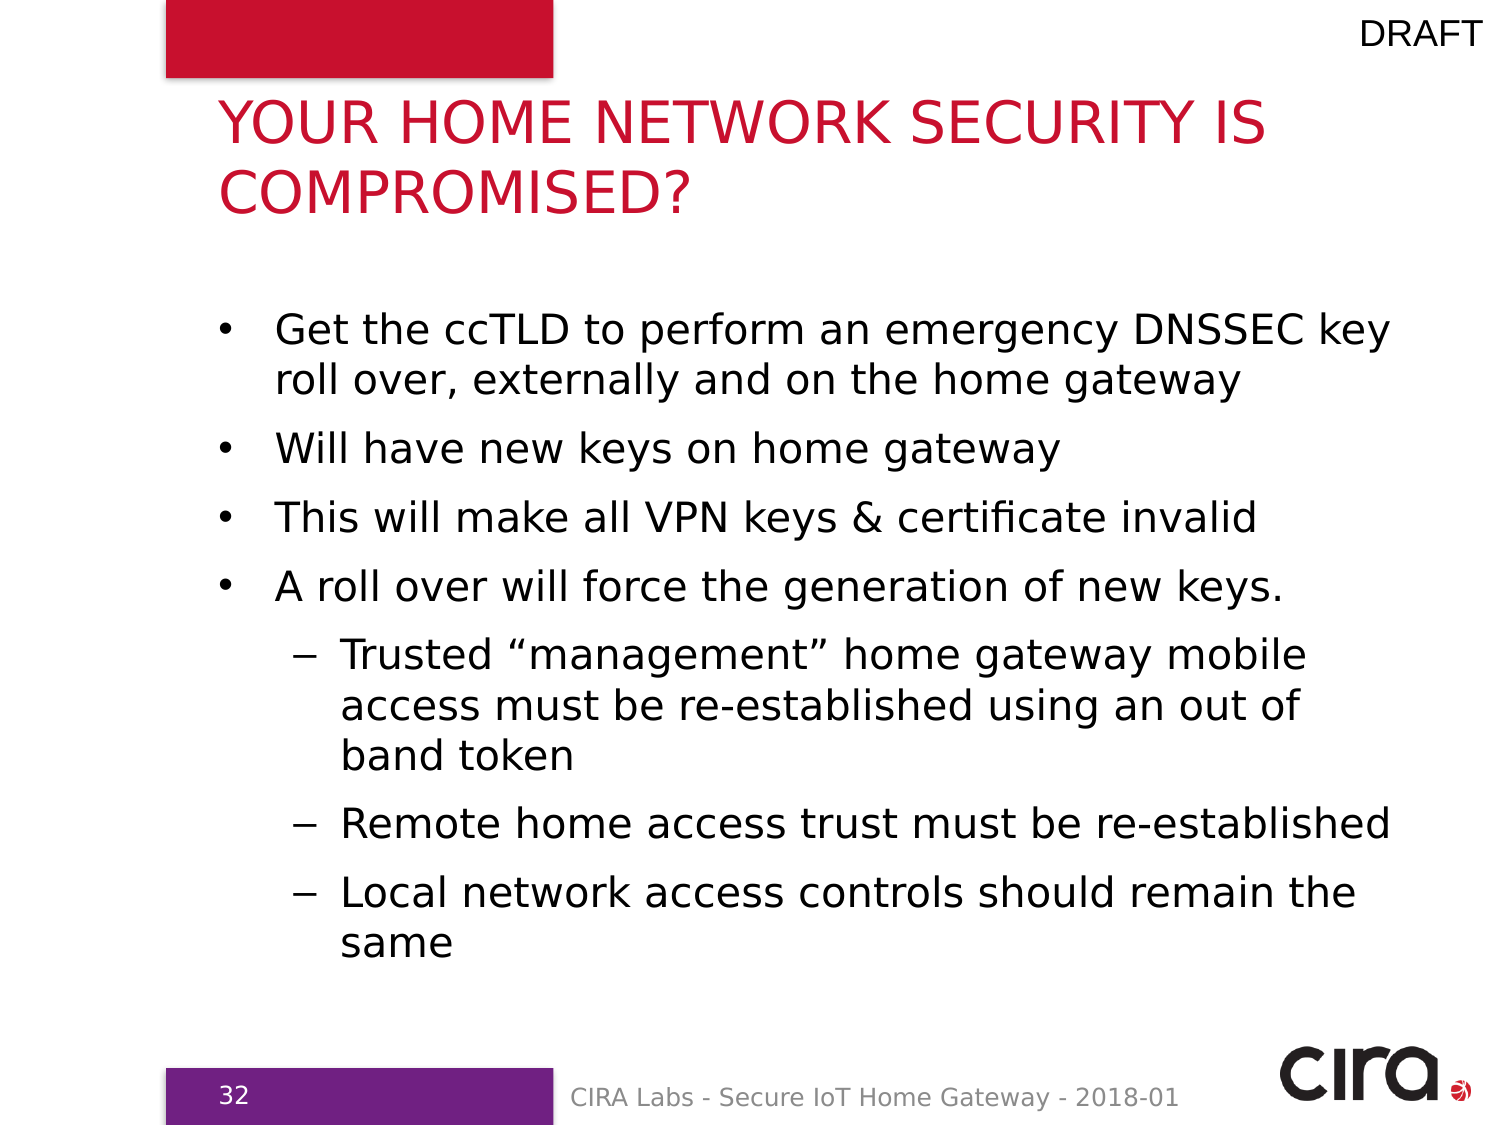

# Your home network security is compromised?
Get the ccTLD to perform an emergency DNSSEC key roll over, externally and on the home gateway
Will have new keys on home gateway
This will make all VPN keys & certificate invalid
A roll over will force the generation of new keys.
Trusted “management” home gateway mobile access must be re-established using an out of band token
Remote home access trust must be re-established
Local network access controls should remain the same
32
CIRA Labs - Secure IoT Home Gateway - 2018-01